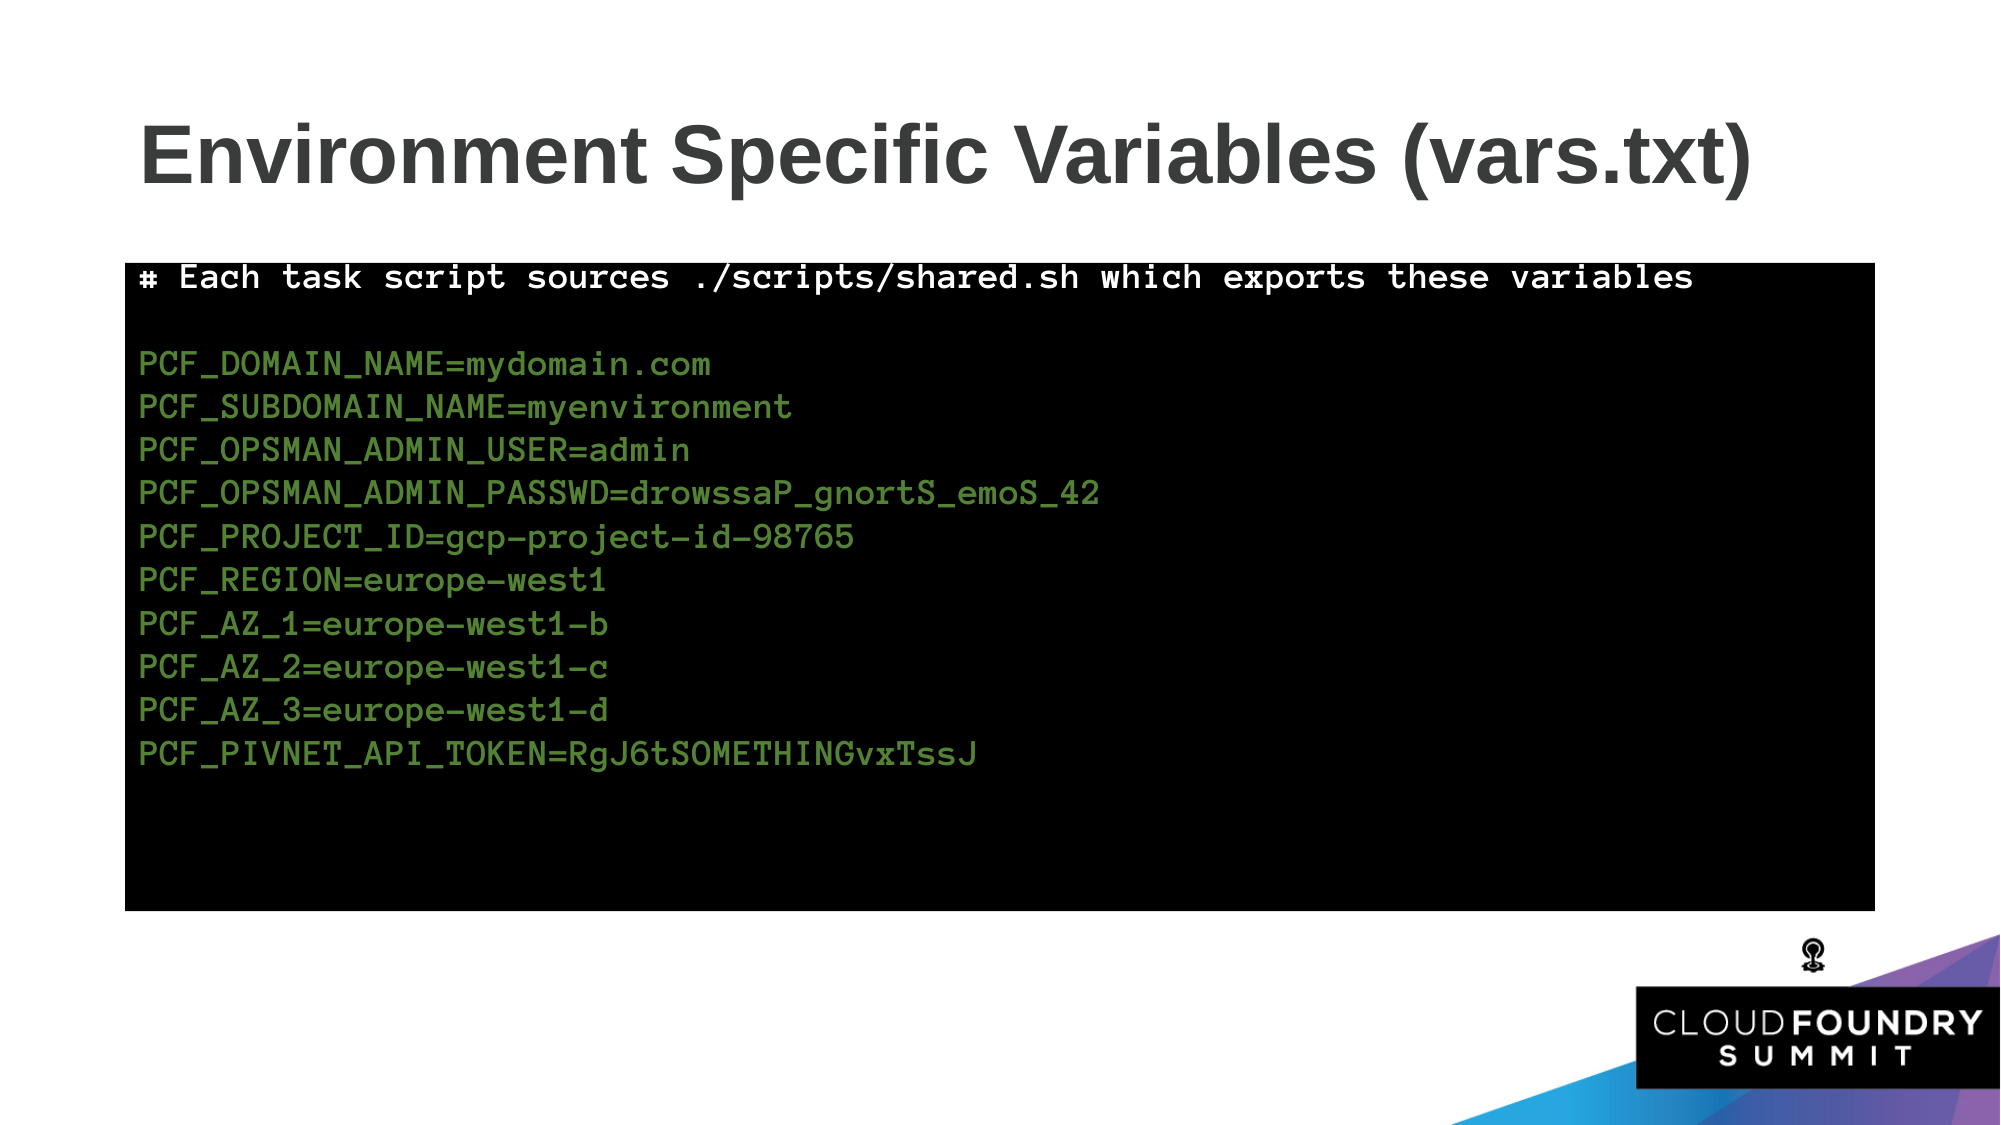

Environment Specific Variables (vars.txt)

# Each task script sources ./scripts/shared.sh which exports these variables

PCF_DOMAIN_NAME=mydomain.com
PCF_SUBDOMAIN_NAME=myenvironment
PCF_OPSMAN_ADMIN_USER=admin
PCF_OPSMAN_ADMIN_PASSWD=drowssaP_gnortS_emoS_42
PCF_PROJECT_ID=gcp-project-id-98765
PCF_REGION=europe-west1
PCF_AZ_1=europe-west1-b
PCF_AZ_2=europe-west1-c
PCF_AZ_3=europe-west1-d
PCF_PIVNET_API_TOKEN=RgJ6tSOMETHINGvxTssJ